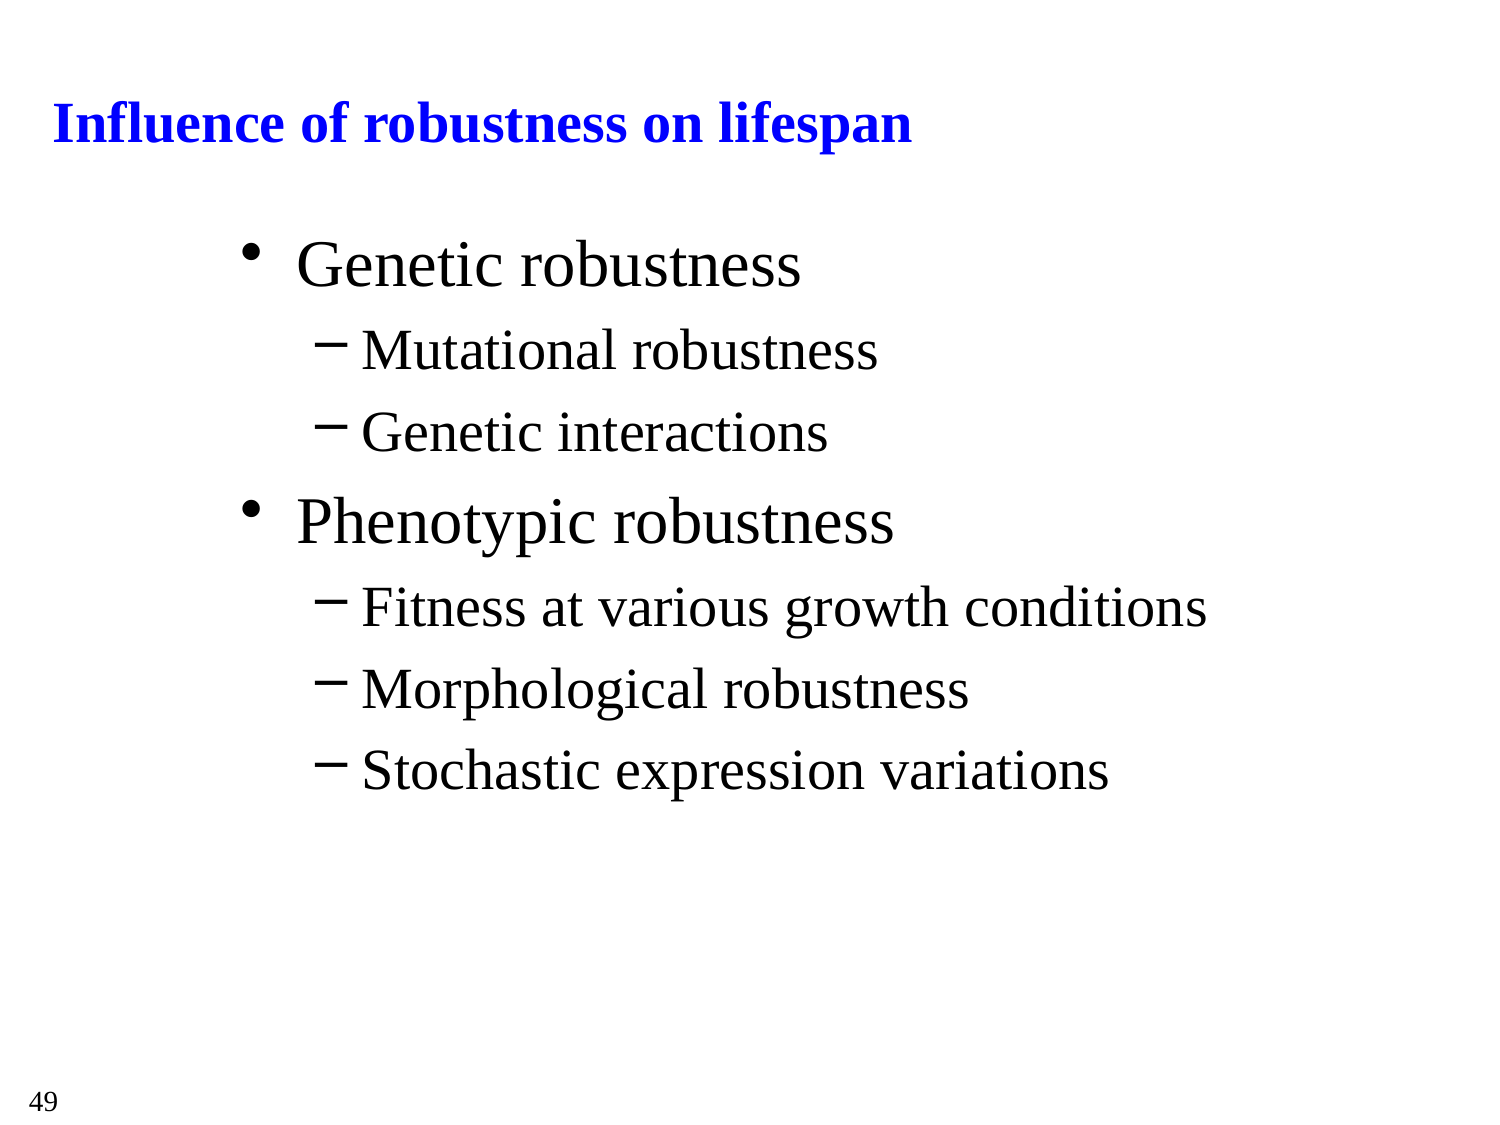

# Influence of robustness on lifespan
Genetic robustness
Mutational robustness
Genetic interactions
Phenotypic robustness
Fitness at various growth conditions
Morphological robustness
Stochastic expression variations